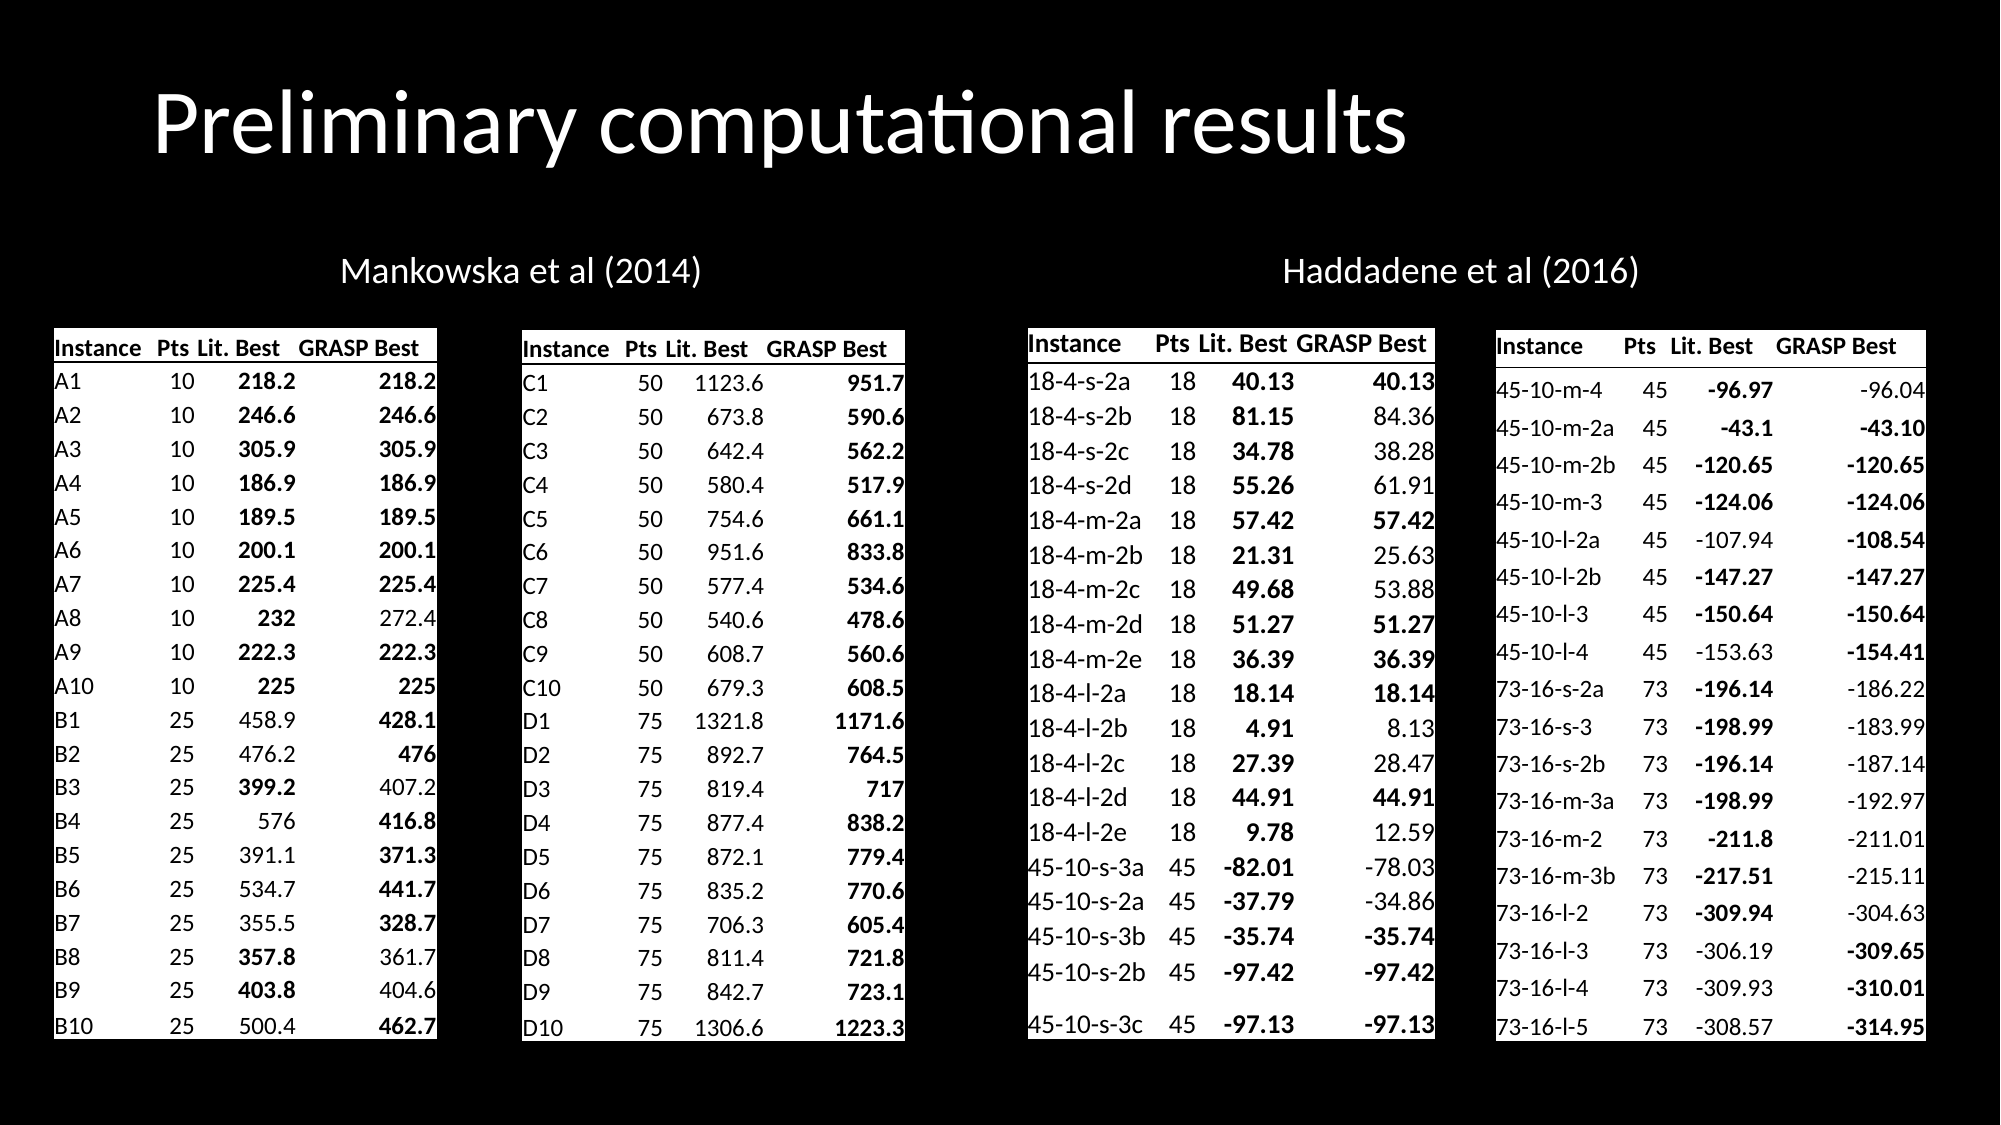

# Preliminary computational results
Mankowska et al (2014)
Haddadene et al (2016)
| Instance | Pts | Lit. Best | GRASP Best |
| --- | --- | --- | --- |
| A1 | 10 | 218.2 | 218.2 |
| A2 | 10 | 246.6 | 246.6 |
| A3 | 10 | 305.9 | 305.9 |
| A4 | 10 | 186.9 | 186.9 |
| A5 | 10 | 189.5 | 189.5 |
| A6 | 10 | 200.1 | 200.1 |
| A7 | 10 | 225.4 | 225.4 |
| A8 | 10 | 232 | 272.4 |
| A9 | 10 | 222.3 | 222.3 |
| A10 | 10 | 225 | 225 |
| B1 | 25 | 458.9 | 428.1 |
| B2 | 25 | 476.2 | 476 |
| B3 | 25 | 399.2 | 407.2 |
| B4 | 25 | 576 | 416.8 |
| B5 | 25 | 391.1 | 371.3 |
| B6 | 25 | 534.7 | 441.7 |
| B7 | 25 | 355.5 | 328.7 |
| B8 | 25 | 357.8 | 361.7 |
| B9 | 25 | 403.8 | 404.6 |
| B10 | 25 | 500.4 | 462.7 |
| Instance | Pts | Lit. Best | GRASP Best |
| --- | --- | --- | --- |
| 18-4-s-2a | 18 | 40.13 | 40.13 |
| 18-4-s-2b | 18 | 81.15 | 84.36 |
| 18-4-s-2c | 18 | 34.78 | 38.28 |
| 18-4-s-2d | 18 | 55.26 | 61.91 |
| 18-4-m-2a | 18 | 57.42 | 57.42 |
| 18-4-m-2b | 18 | 21.31 | 25.63 |
| 18-4-m-2c | 18 | 49.68 | 53.88 |
| 18-4-m-2d | 18 | 51.27 | 51.27 |
| 18-4-m-2e | 18 | 36.39 | 36.39 |
| 18-4-l-2a | 18 | 18.14 | 18.14 |
| 18-4-l-2b | 18 | 4.91 | 8.13 |
| 18-4-l-2c | 18 | 27.39 | 28.47 |
| 18-4-l-2d | 18 | 44.91 | 44.91 |
| 18-4-l-2e | 18 | 9.78 | 12.59 |
| 45-10-s-3a | 45 | -82.01 | -78.03 |
| 45-10-s-2a | 45 | -37.79 | -34.86 |
| 45-10-s-3b | 45 | -35.74 | -35.74 |
| 45-10-s-2b | 45 | -97.42 | -97.42 |
| 45-10-s-3c | 45 | -97.13 | -97.13 |
| Instance | Pts | Lit. Best | GRASP Best |
| --- | --- | --- | --- |
| 45-10-m-4 | 45 | -96.97 | -96.04 |
| 45-10-m-2a | 45 | -43.1 | -43.10 |
| 45-10-m-2b | 45 | -120.65 | -120.65 |
| 45-10-m-3 | 45 | -124.06 | -124.06 |
| 45-10-l-2a | 45 | -107.94 | -108.54 |
| 45-10-l-2b | 45 | -147.27 | -147.27 |
| 45-10-l-3 | 45 | -150.64 | -150.64 |
| 45-10-l-4 | 45 | -153.63 | -154.41 |
| 73-16-s-2a | 73 | -196.14 | -186.22 |
| 73-16-s-3 | 73 | -198.99 | -183.99 |
| 73-16-s-2b | 73 | -196.14 | -187.14 |
| 73-16-m-3a | 73 | -198.99 | -192.97 |
| 73-16-m-2 | 73 | -211.8 | -211.01 |
| 73-16-m-3b | 73 | -217.51 | -215.11 |
| 73-16-l-2 | 73 | -309.94 | -304.63 |
| 73-16-l-3 | 73 | -306.19 | -309.65 |
| 73-16-l-4 | 73 | -309.93 | -310.01 |
| 73-16-l-5 | 73 | -308.57 | -314.95 |
| Instance | Pts | Lit. Best | GRASP Best |
| --- | --- | --- | --- |
| C1 | 50 | 1123.6 | 951.7 |
| C2 | 50 | 673.8 | 590.6 |
| C3 | 50 | 642.4 | 562.2 |
| C4 | 50 | 580.4 | 517.9 |
| C5 | 50 | 754.6 | 661.1 |
| C6 | 50 | 951.6 | 833.8 |
| C7 | 50 | 577.4 | 534.6 |
| C8 | 50 | 540.6 | 478.6 |
| C9 | 50 | 608.7 | 560.6 |
| C10 | 50 | 679.3 | 608.5 |
| D1 | 75 | 1321.8 | 1171.6 |
| D2 | 75 | 892.7 | 764.5 |
| D3 | 75 | 819.4 | 717 |
| D4 | 75 | 877.4 | 838.2 |
| D5 | 75 | 872.1 | 779.4 |
| D6 | 75 | 835.2 | 770.6 |
| D7 | 75 | 706.3 | 605.4 |
| D8 | 75 | 811.4 | 721.8 |
| D9 | 75 | 842.7 | 723.1 |
| D10 | 75 | 1306.6 | 1223.3 |